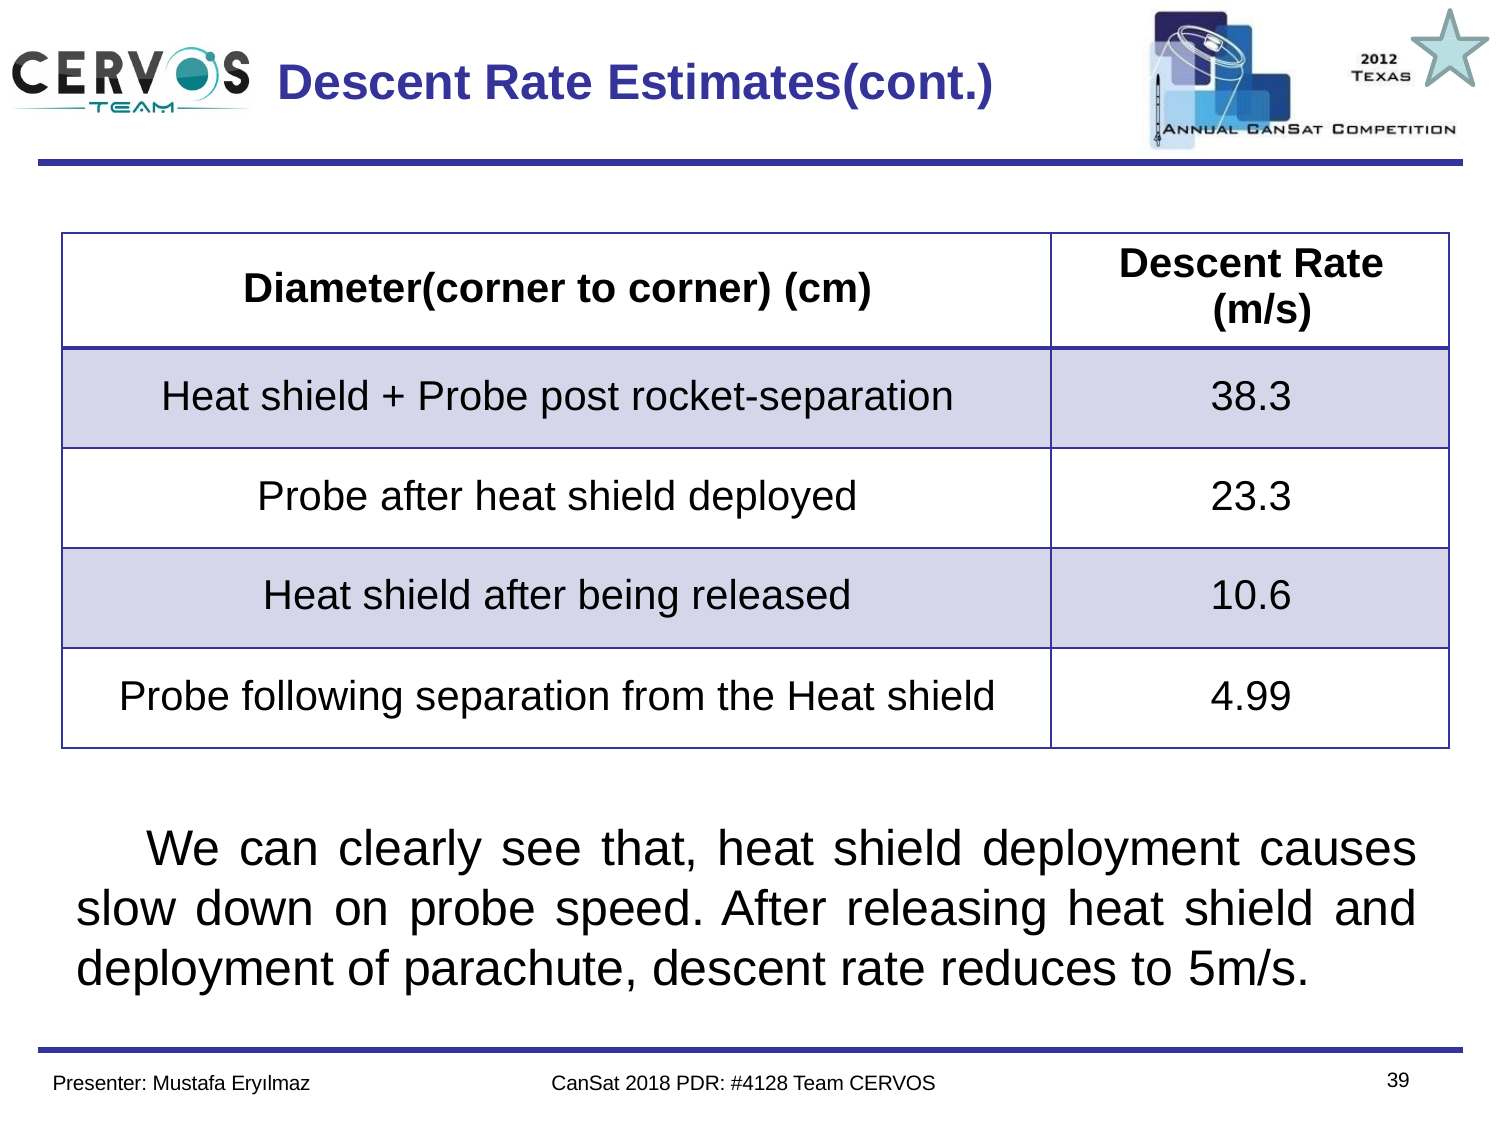

Team Logo
Here
(If You Want)

# Descent Rate Estimates(cont.)

| Diameter(corner to corner) (cm) | Descent Rate (m/s) |
| --- | --- |
| Heat shield + Probe post rocket-separation | 38.3 |
| Probe after heat shield deployed | 23.3 |
| Heat shield after being released | 10.6 |
| Probe following separation from the Heat shield | 4.99 |
We can clearly see that, heat shield deployment causes  slow down on probe speed. After releasing heat shield and  deployment of parachute, descent rate reduces to 5m/s.
39
Presenter: Mustafa Eryılmaz
CanSat 2018 PDR: #4128 Team CERVOS